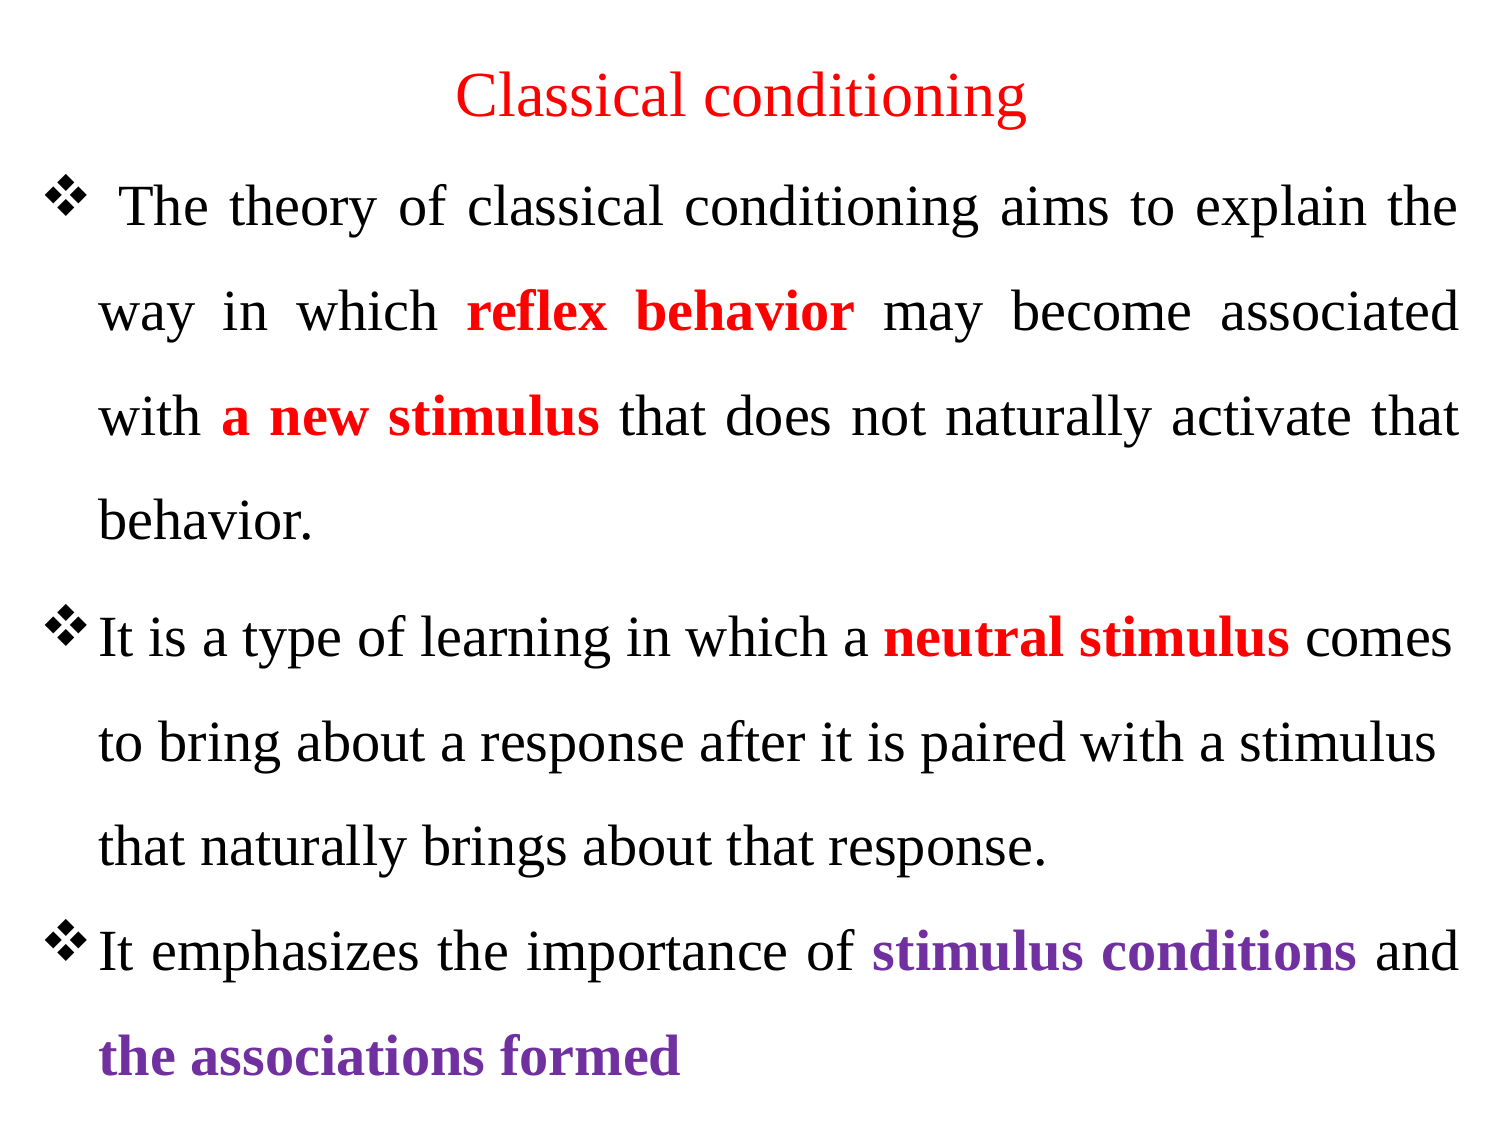

# Classical conditioning
 The theory of classical conditioning aims to explain the way in which reflex behavior may become associated with a new stimulus that does not naturally activate that behavior.
It is a type of learning in which a neutral stimulus comes to bring about a response after it is paired with a stimulus that naturally brings about that response.
It emphasizes the importance of stimulus conditions and the associations formed